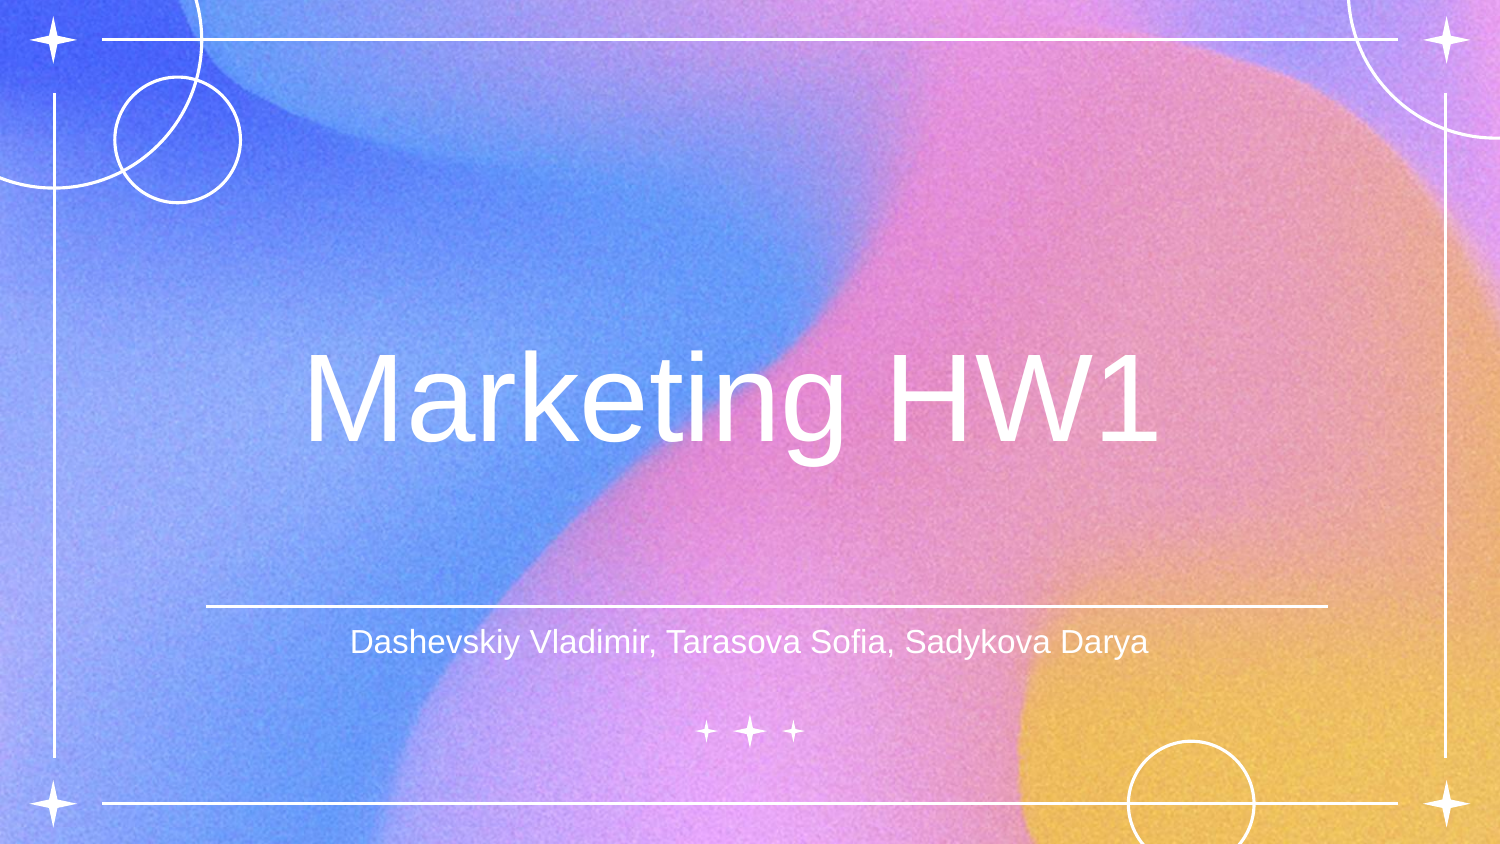

# Marketing HW1
Dashevskiy Vladimir, Tarasova Sofia, Sadykova Darya